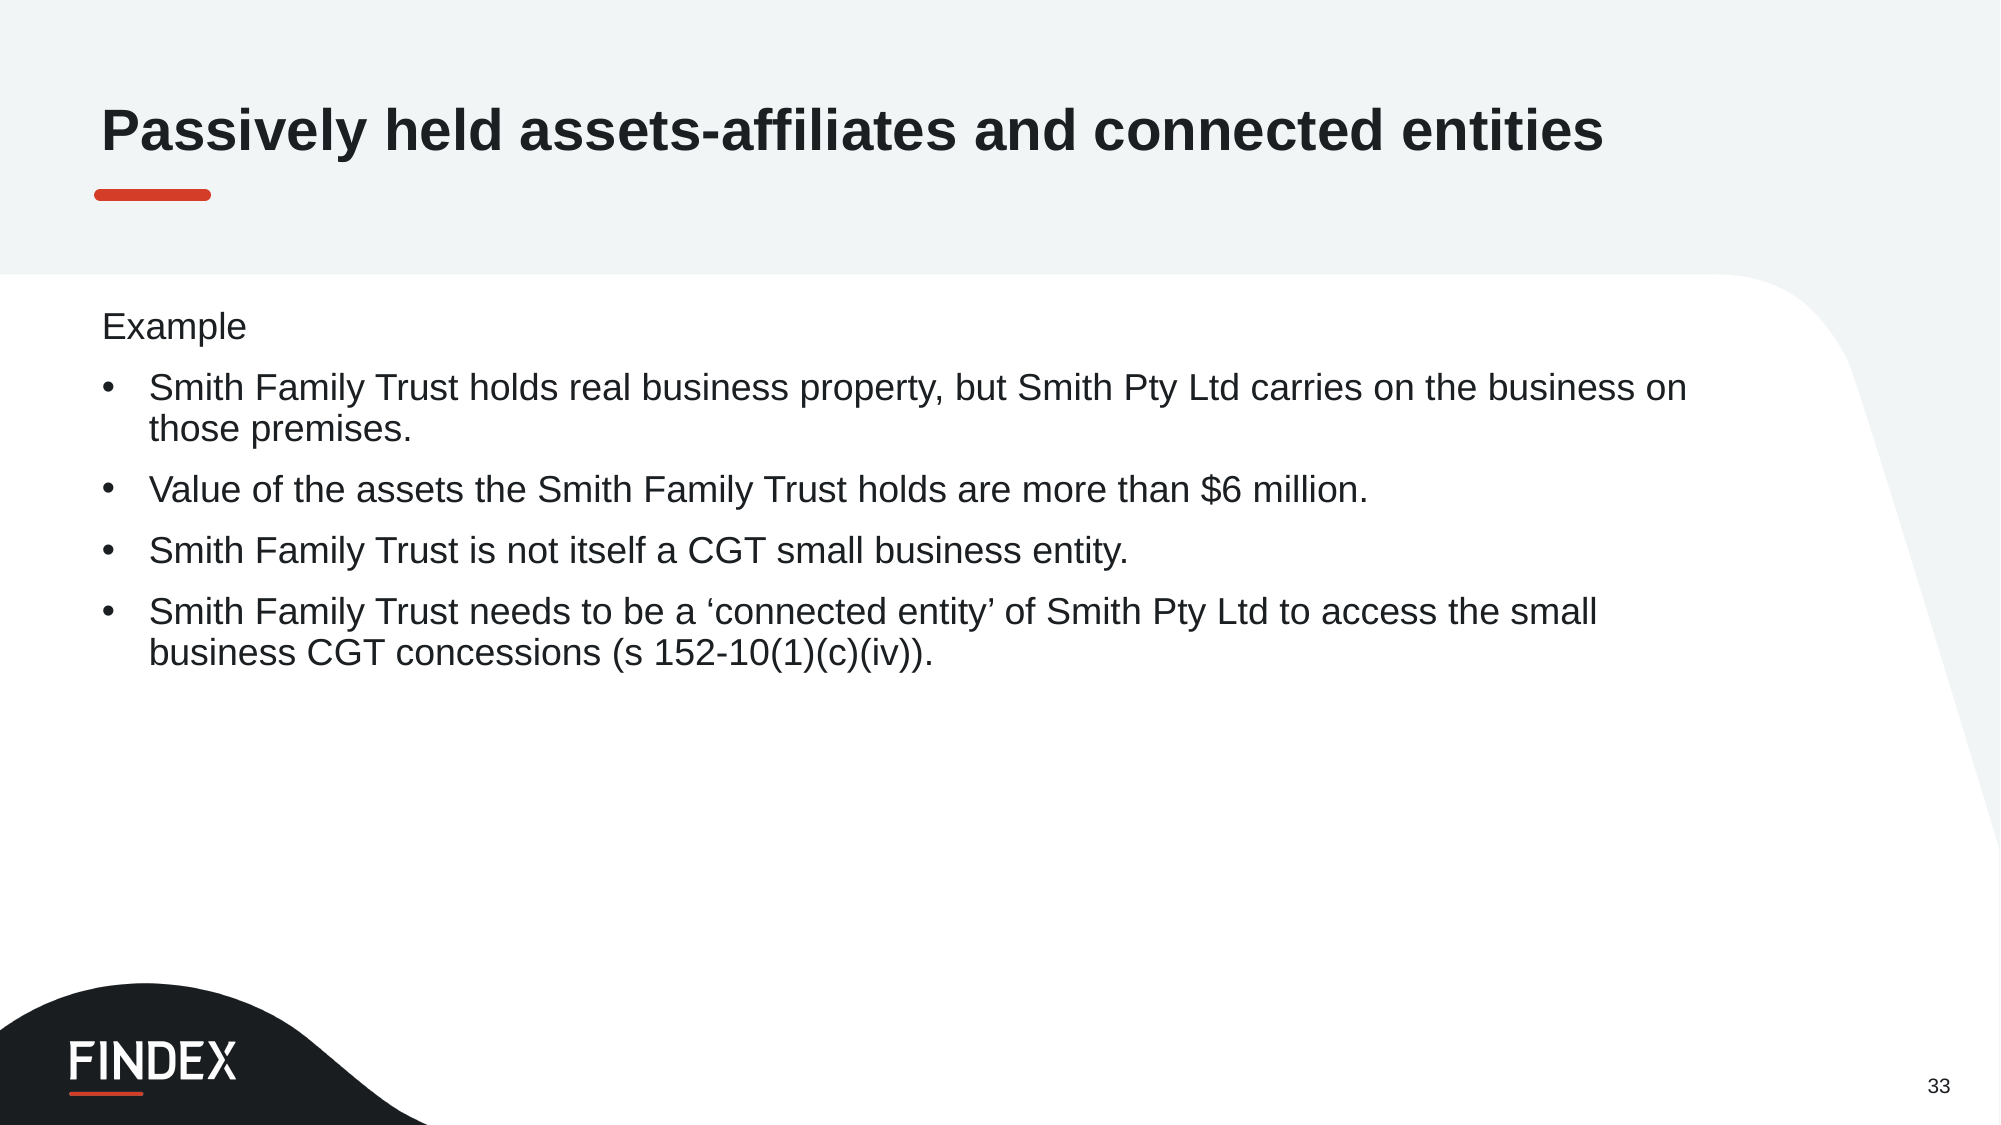

Passively held assets-affiliates and connected entities
Example
Smith Family Trust holds real business property, but Smith Pty Ltd carries on the business on those premises.
Value of the assets the Smith Family Trust holds are more than $6 million.
Smith Family Trust is not itself a CGT small business entity.
Smith Family Trust needs to be a ‘connected entity’ of Smith Pty Ltd to access the small business CGT concessions (s 152-10(1)(c)(iv)).